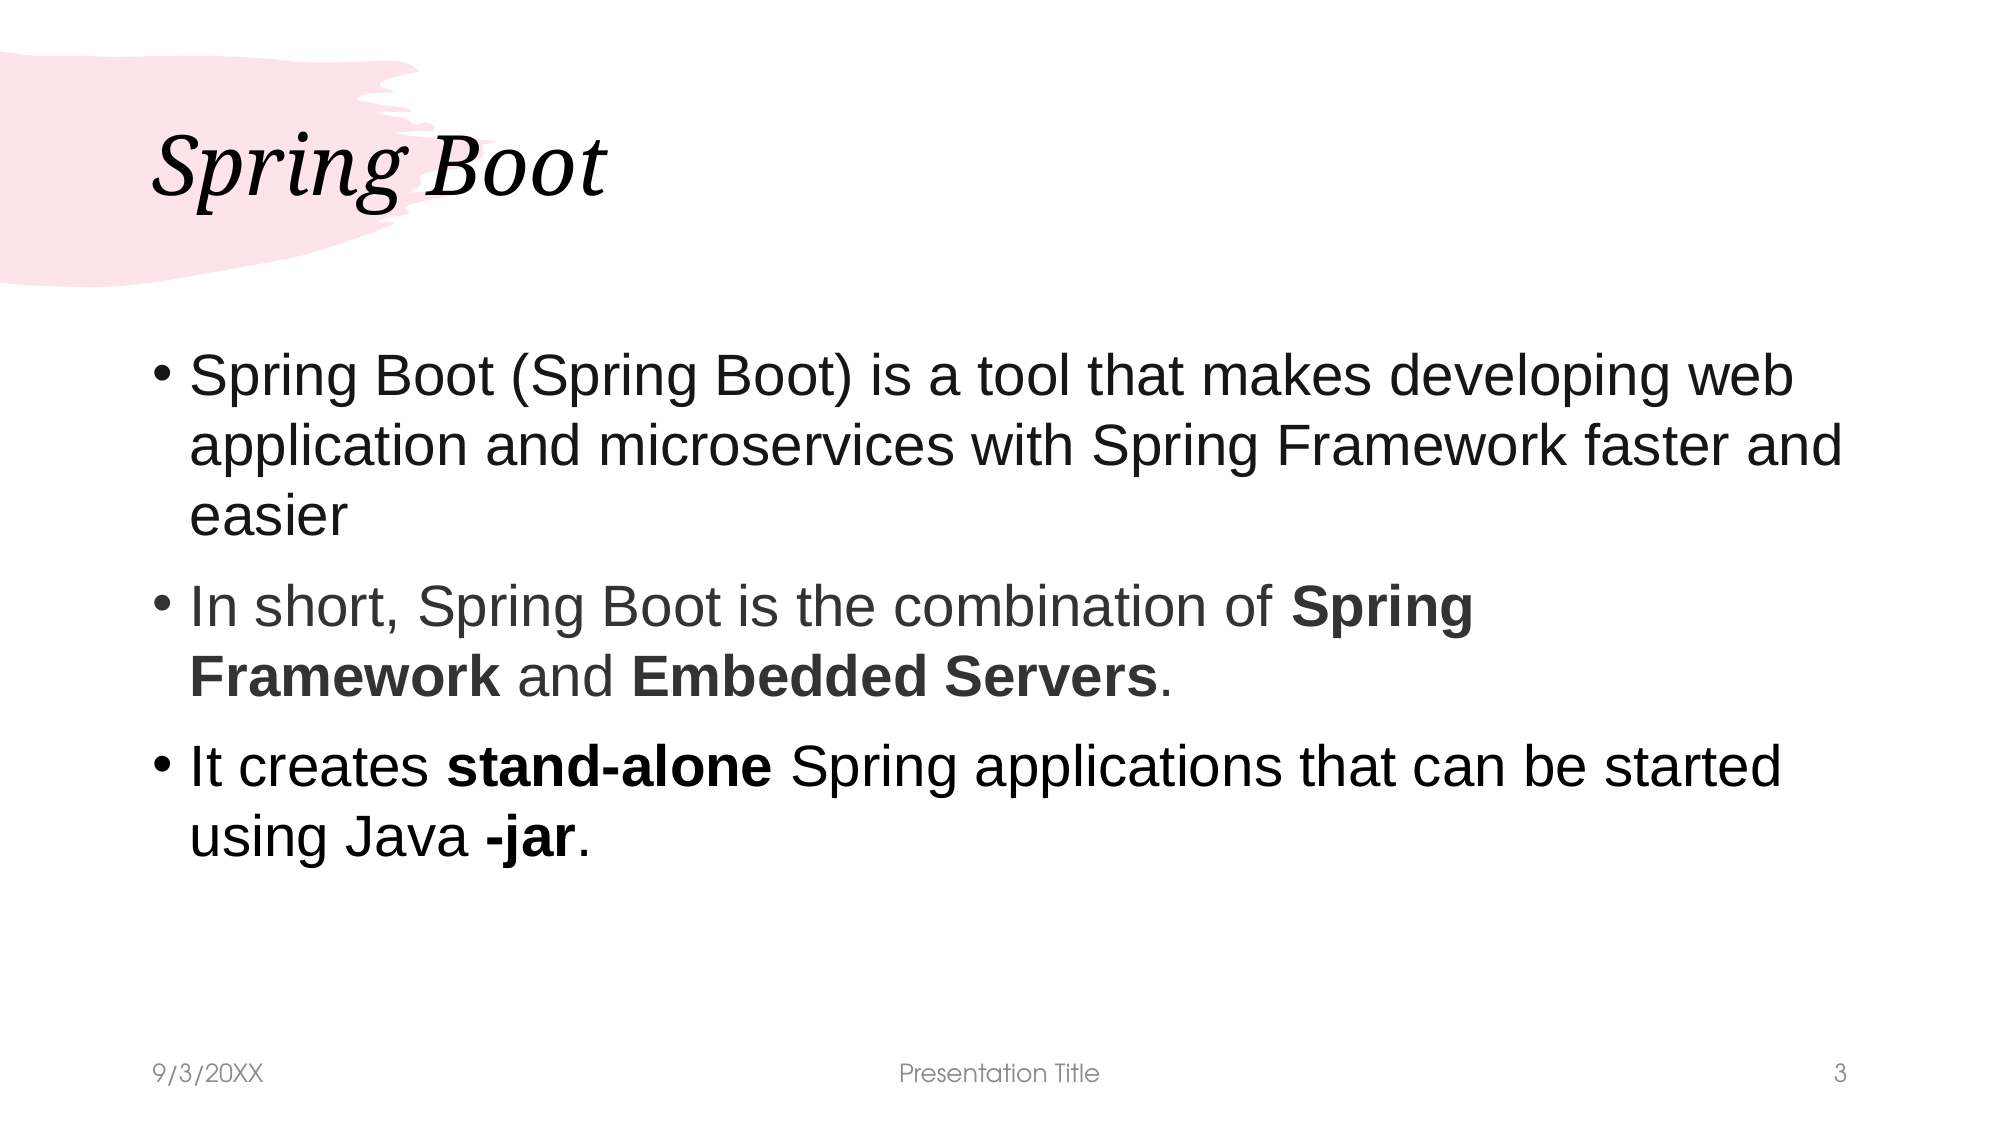

# Spring Boot
Spring Boot (Spring Boot) is a tool that makes developing web application and microservices with Spring Framework faster and easier
In short, Spring Boot is the combination of Spring Framework and Embedded Servers.
It creates stand-alone Spring applications that can be started using Java -jar.

9/3/20XX
Presentation Title
3